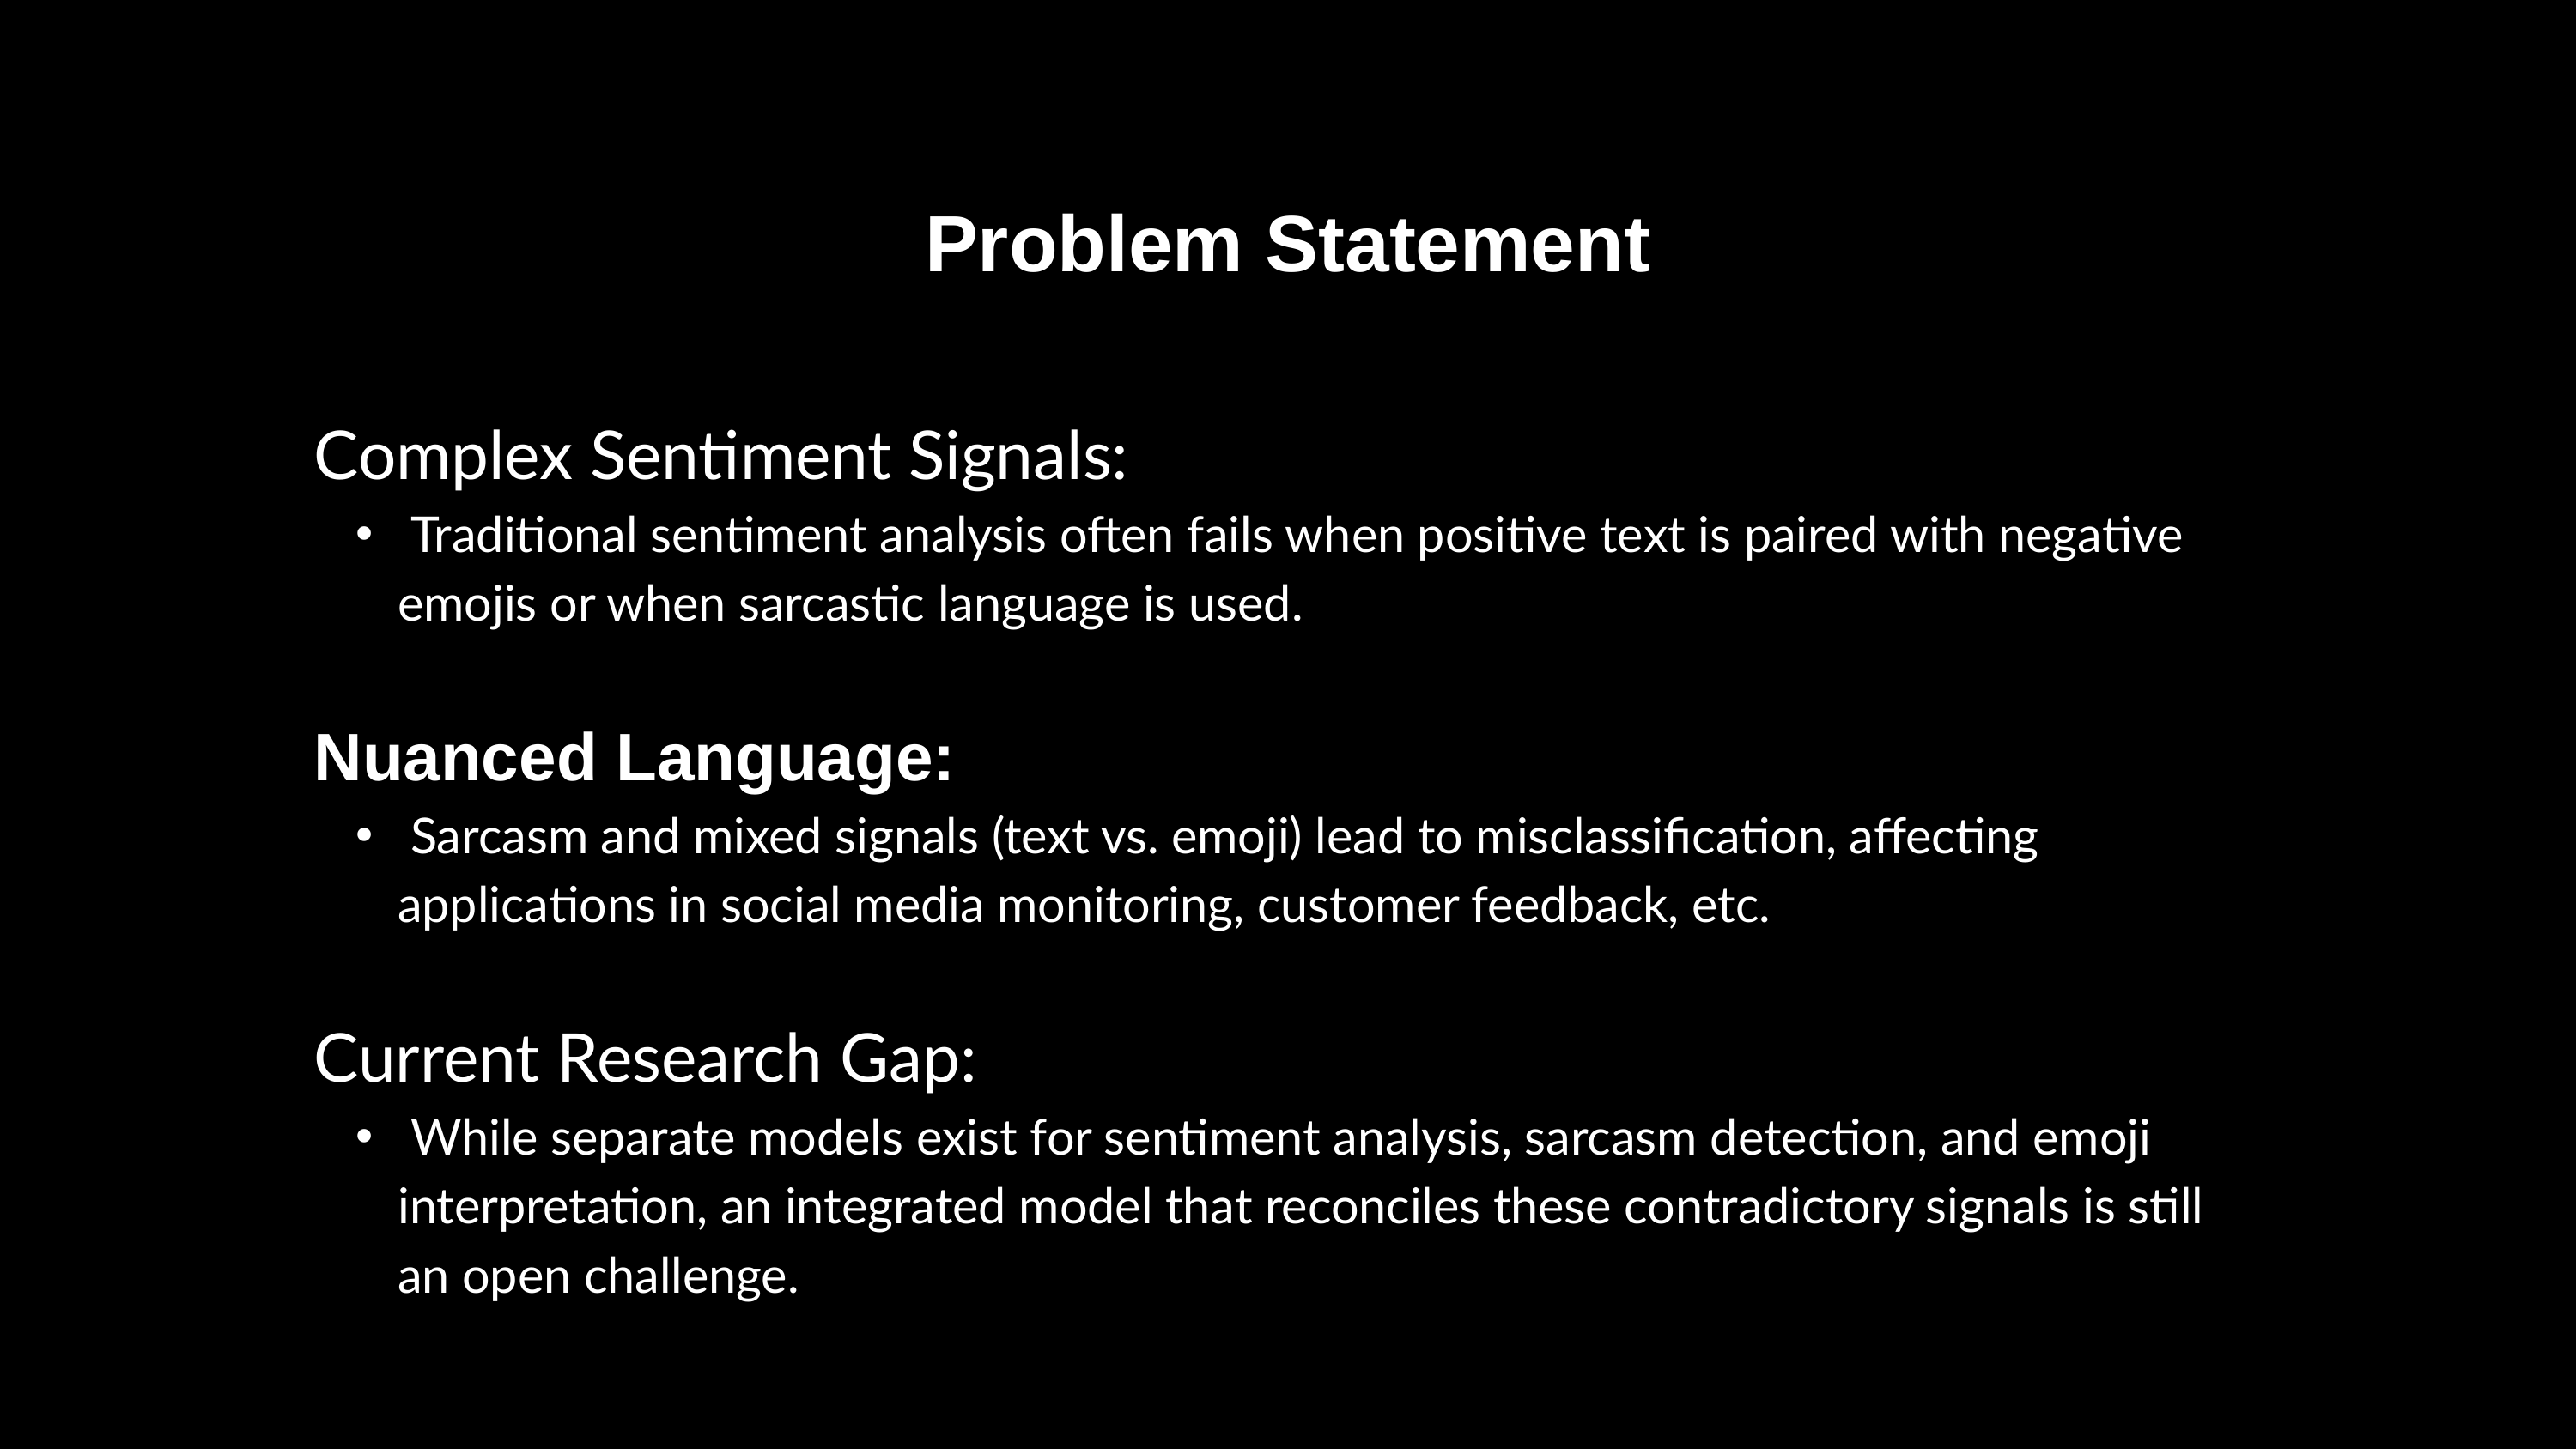

Problem Statement

Complex Sentiment Signals:
 Traditional sentiment analysis often fails when positive text is paired with negative emojis or when sarcastic language is used.

Nuanced Language:
 Sarcasm and mixed signals (text vs. emoji) lead to misclassification, affecting applications in social media monitoring, customer feedback, etc.

Current Research Gap:
 While separate models exist for sentiment analysis, sarcasm detection, and emoji interpretation, an integrated model that reconciles these contradictory signals is still an open challenge.